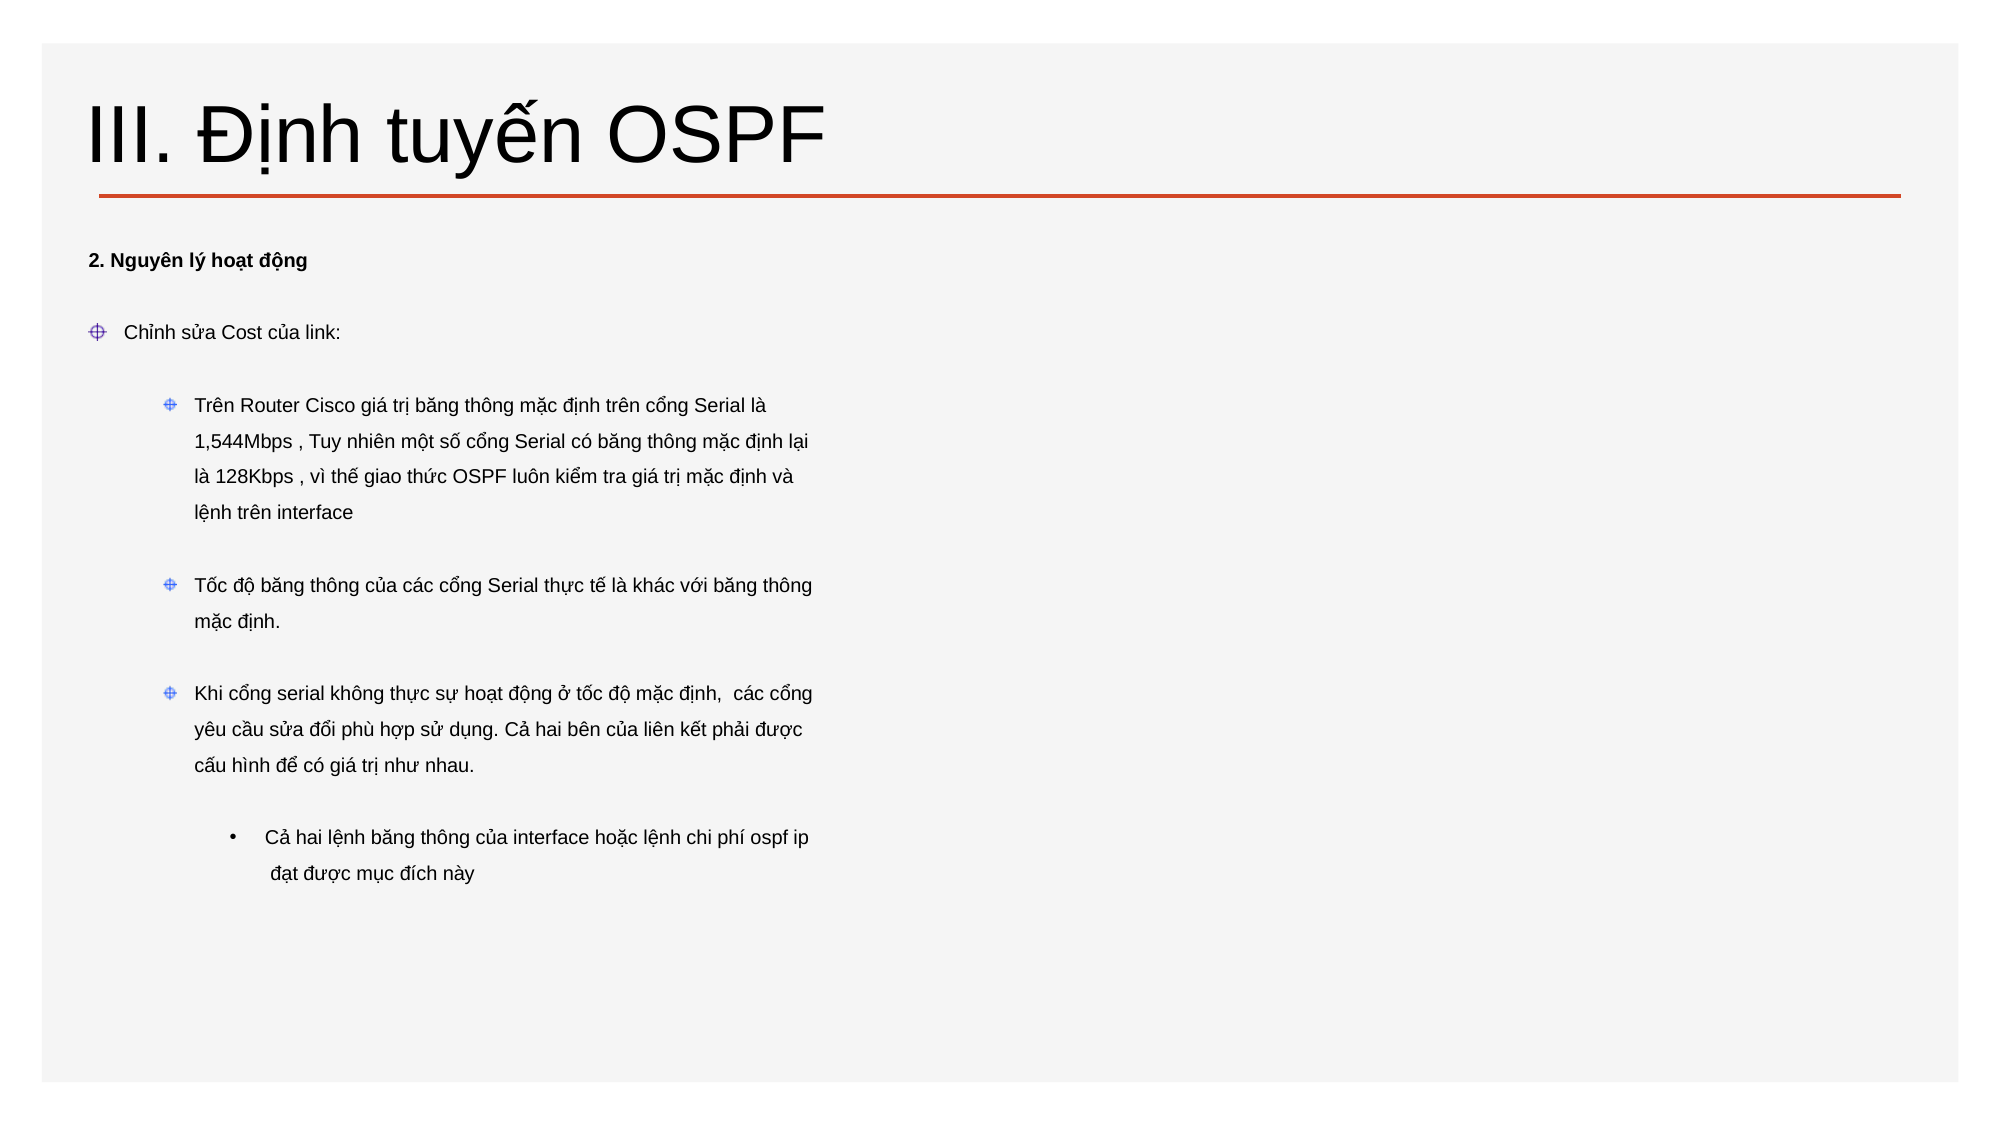

# III. Định tuyến OSPF
2. Nguyên lý hoạt động
Chỉnh sửa Cost của link:
Trên Router Cisco giá trị băng thông mặc định trên cổng Serial là 1,544Mbps , Tuy nhiên một số cổng Serial có băng thông mặc định lại là 128Kbps , vì thế giao thức OSPF luôn kiểm tra giá trị mặc định và lệnh trên interface
Tốc độ băng thông của các cổng Serial thực tế là khác với băng thông mặc định.
Khi cổng serial không thực sự hoạt động ở tốc độ mặc định,  các cổng yêu cầu sửa đổi phù hợp sử dụng. Cả hai bên của liên kết phải được cấu hình để có giá trị như nhau.
Cả hai lệnh băng thông của interface hoặc lệnh chi phí ospf ip  đạt được mục đích này